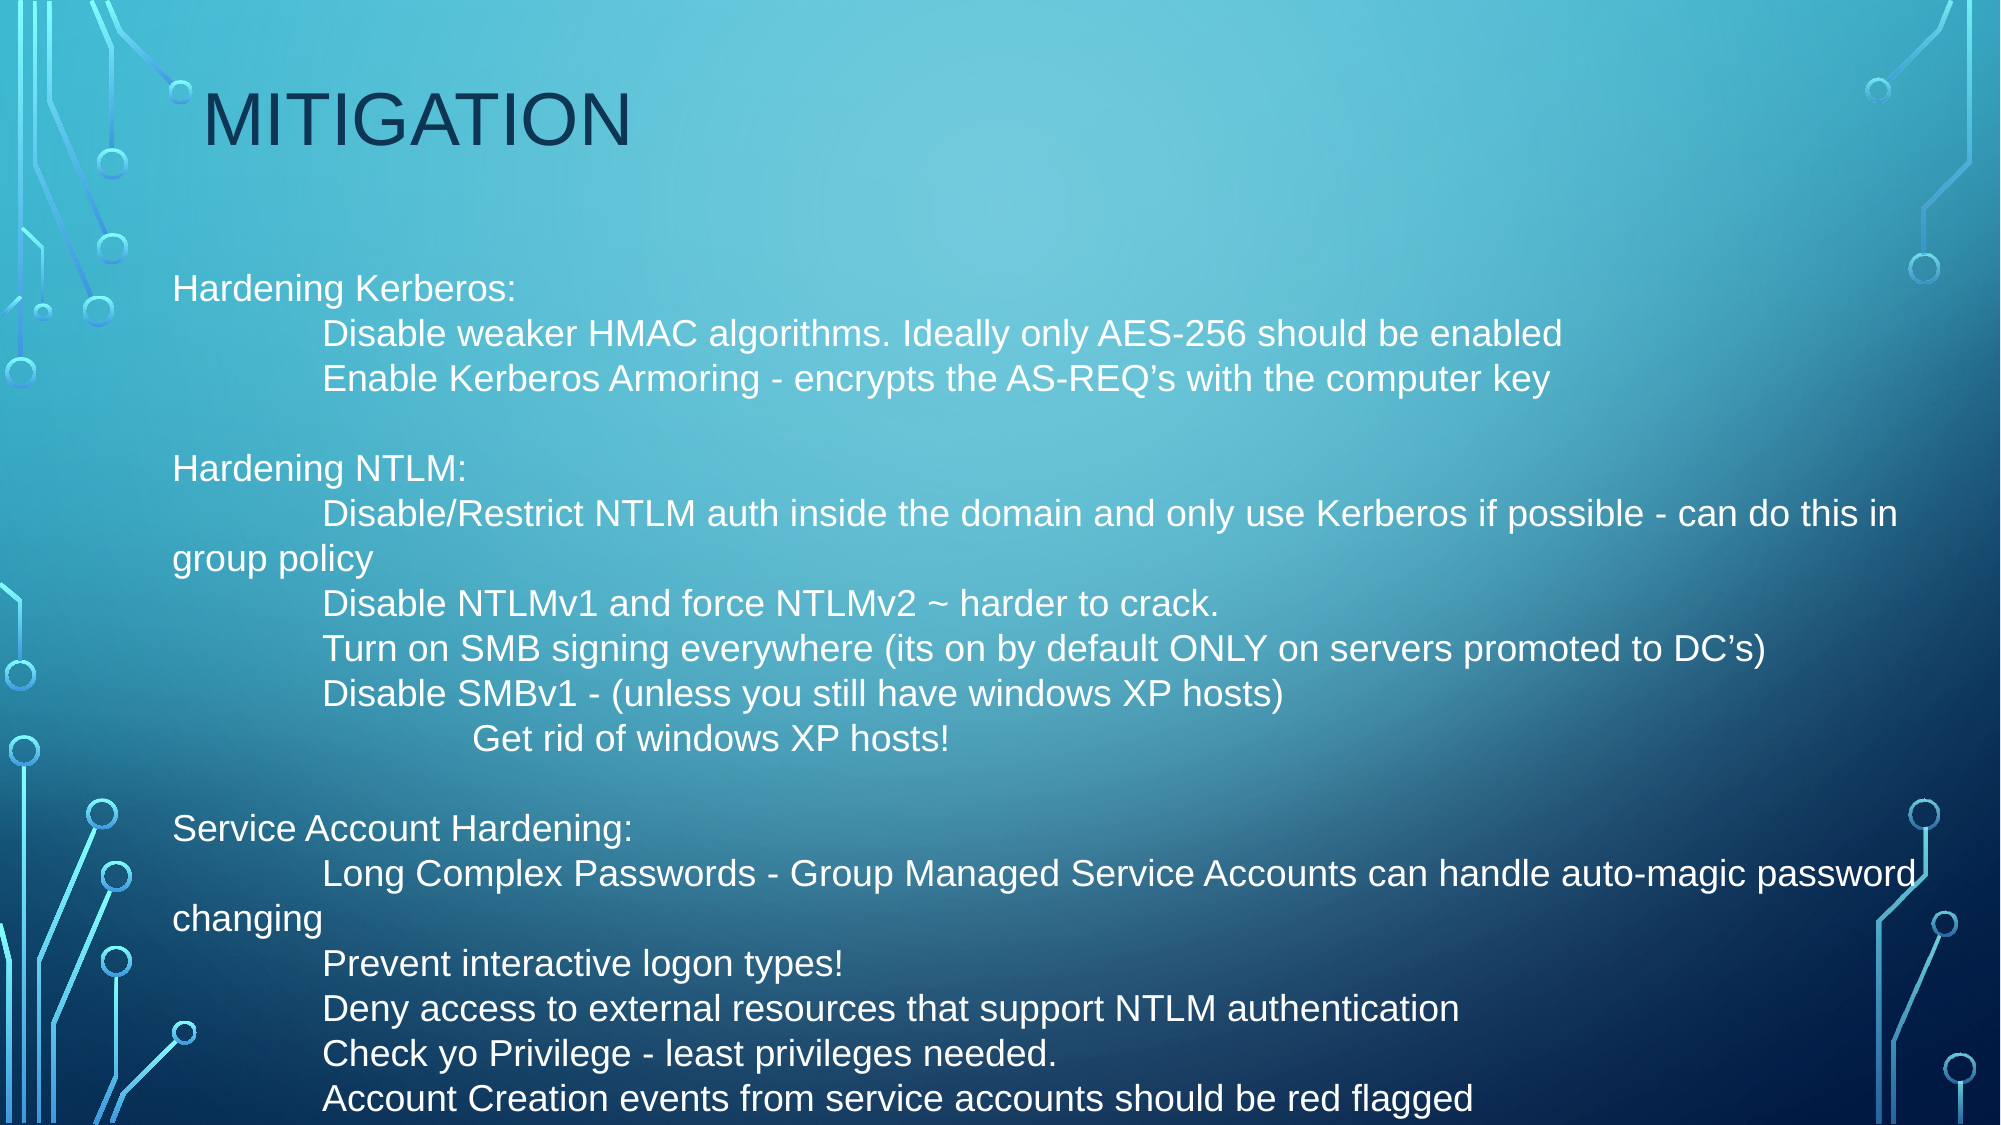

# Mitigation

Hardening Kerberos:
	Disable weaker HMAC algorithms. Ideally only AES-256 should be enabled
	Enable Kerberos Armoring - encrypts the AS-REQ’s with the computer key

Hardening NTLM:
	Disable/Restrict NTLM auth inside the domain and only use Kerberos if possible - can do this in group policy
	Disable NTLMv1 and force NTLMv2 ~ harder to crack.
	Turn on SMB signing everywhere (its on by default ONLY on servers promoted to DC’s)
	Disable SMBv1 - (unless you still have windows XP hosts)
		Get rid of windows XP hosts!

Service Account Hardening:
	Long Complex Passwords - Group Managed Service Accounts can handle auto-magic password changing
	Prevent interactive logon types!
	Deny access to external resources that support NTLM authentication
	Check yo Privilege - least privileges needed.
	Account Creation events from service accounts should be red flagged